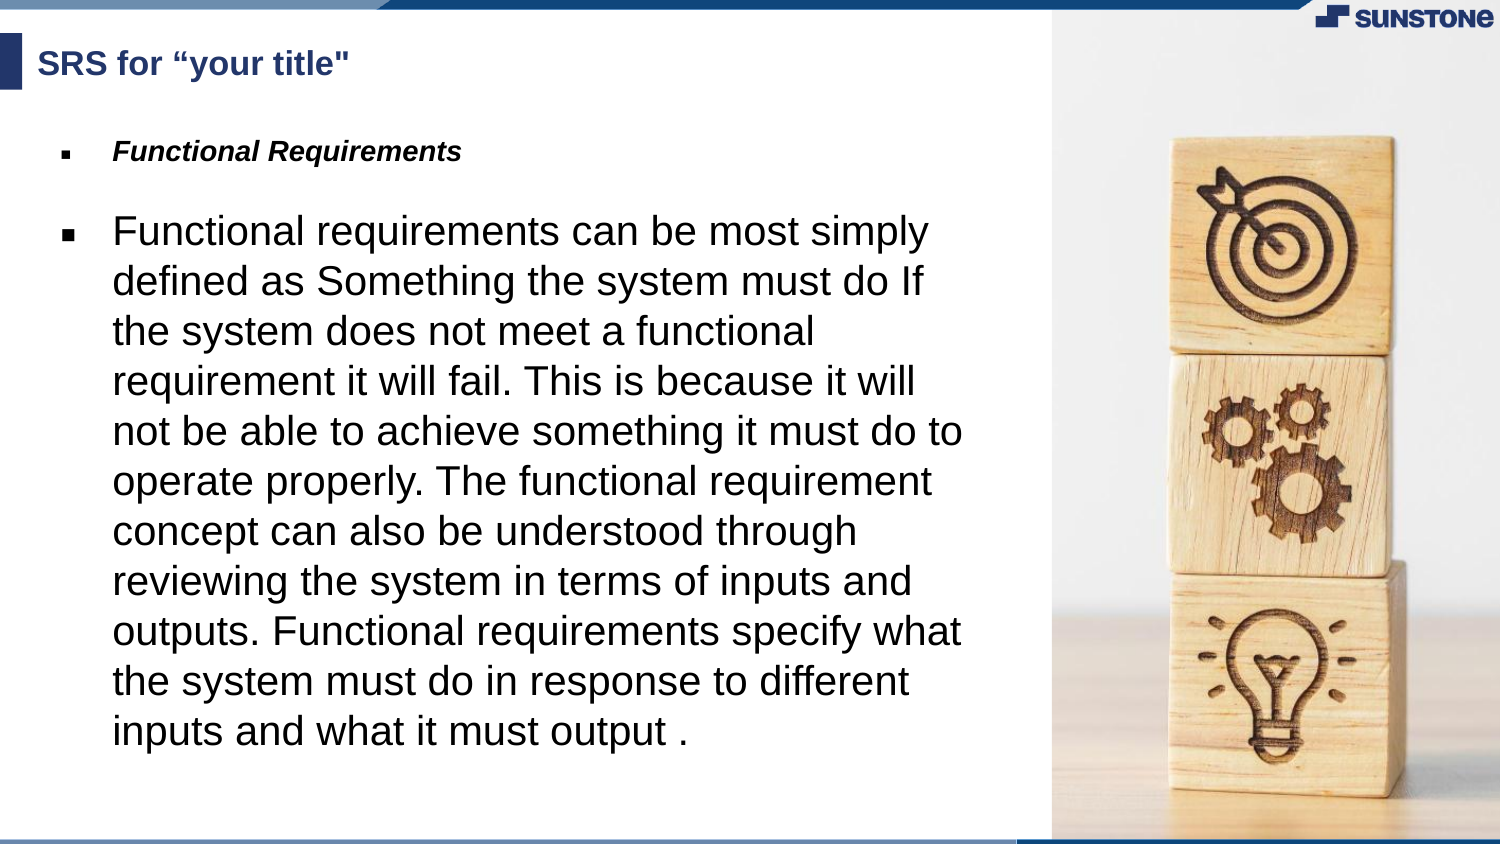

# SRS for “your title"
Functional Requirements
Functional requirements can be most simply defined as Something the system must do If the system does not meet a functional requirement it will fail. This is because it will not be able to achieve something it must do to operate properly. The functional requirement concept can also be understood through reviewing the system in terms of inputs and outputs. Functional requirements specify what the system must do in response to different inputs and what it must output .